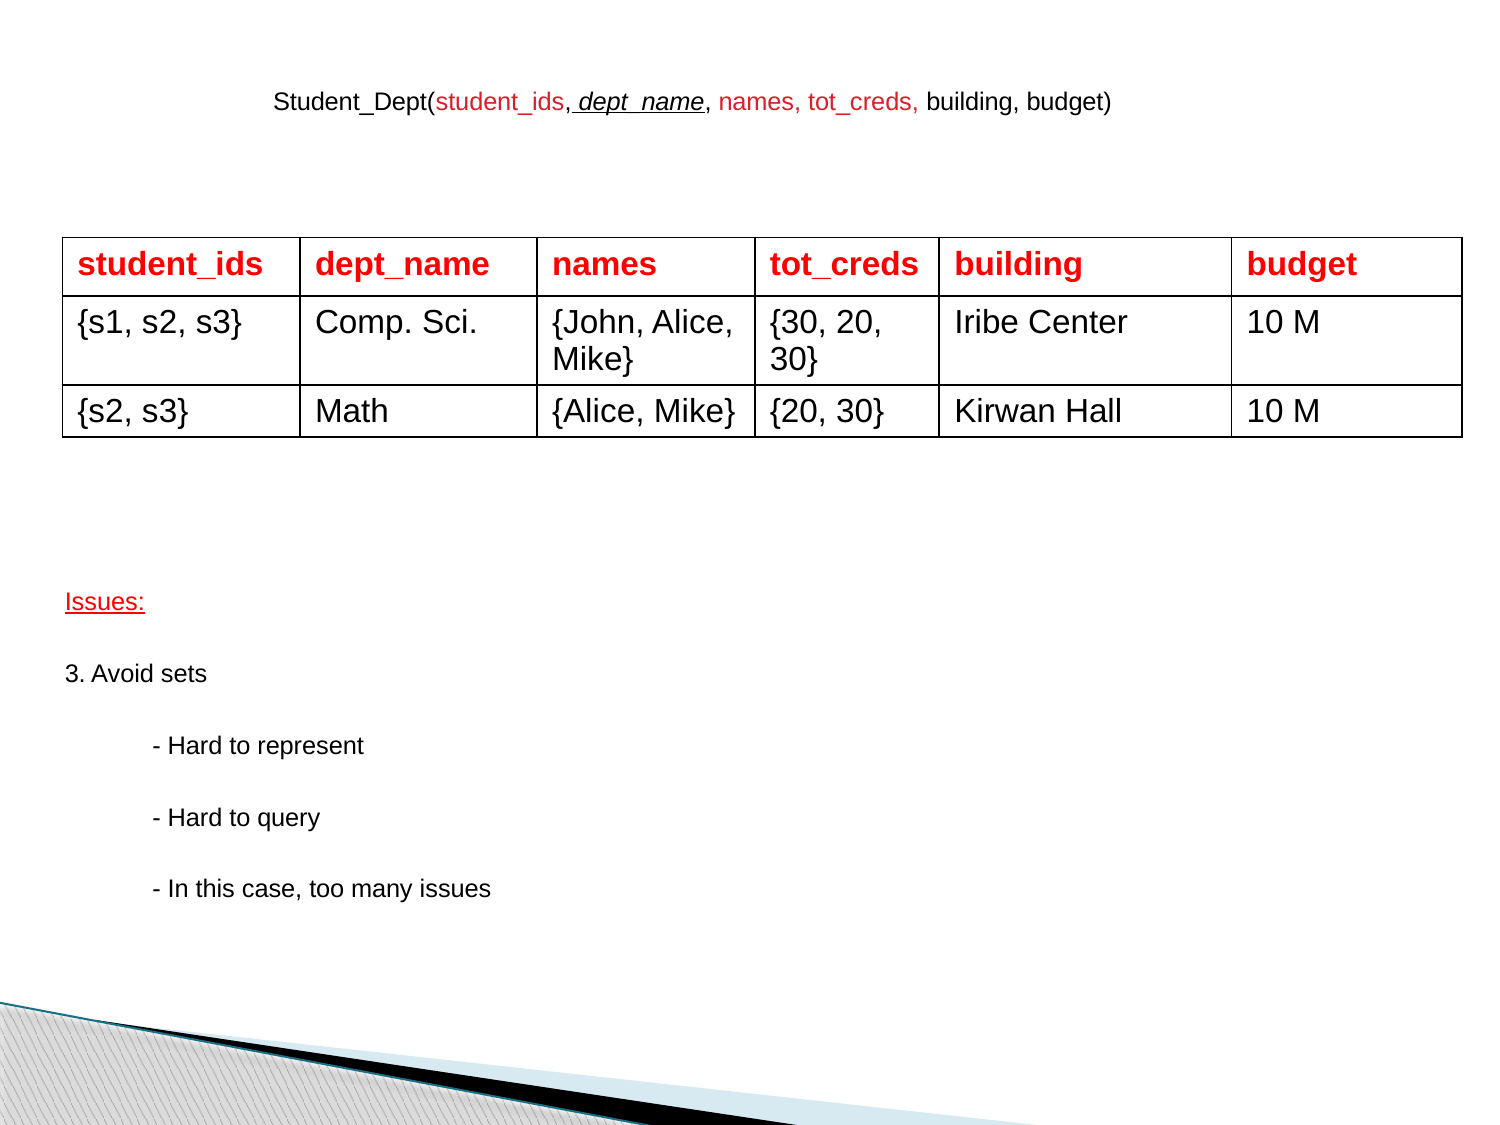

Student_Dept(student_ids, dept_name, names, tot_creds, building, budget)
| student\_ids | dept\_name | names | tot\_creds | building | budget |
| --- | --- | --- | --- | --- | --- |
| {s1, s2, s3} | Comp. Sci. | {John, Alice, Mike} | {30, 20, 30} | Iribe Center | 10 M |
| {s2, s3} | Math | {Alice, Mike} | {20, 30} | Kirwan Hall | 10 M |
Issues:
3. Avoid sets
	- Hard to represent
	- Hard to query
	- In this case, too many issues